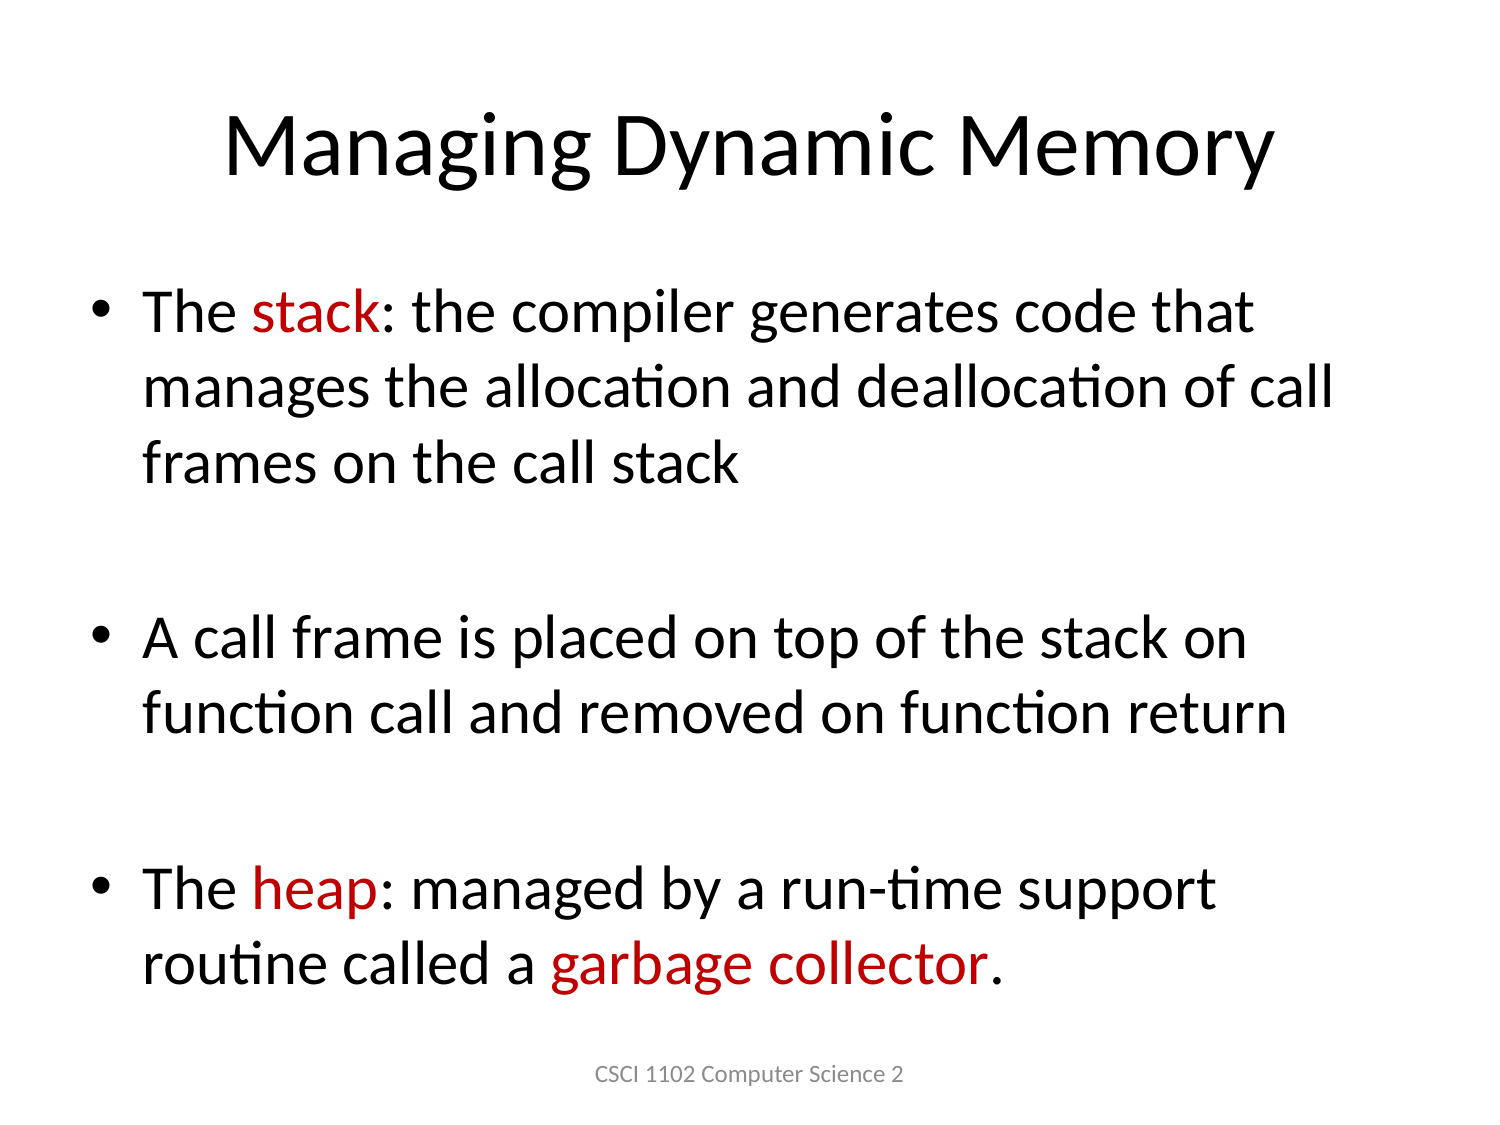

# Managing Dynamic Memory
The stack: the compiler generates code that manages the allocation and deallocation of call frames on the call stack

A call frame is placed on top of the stack on function call and removed on function return

The heap: managed by a run-time support routine called a garbage collector.
CSCI 1102 Computer Science 2